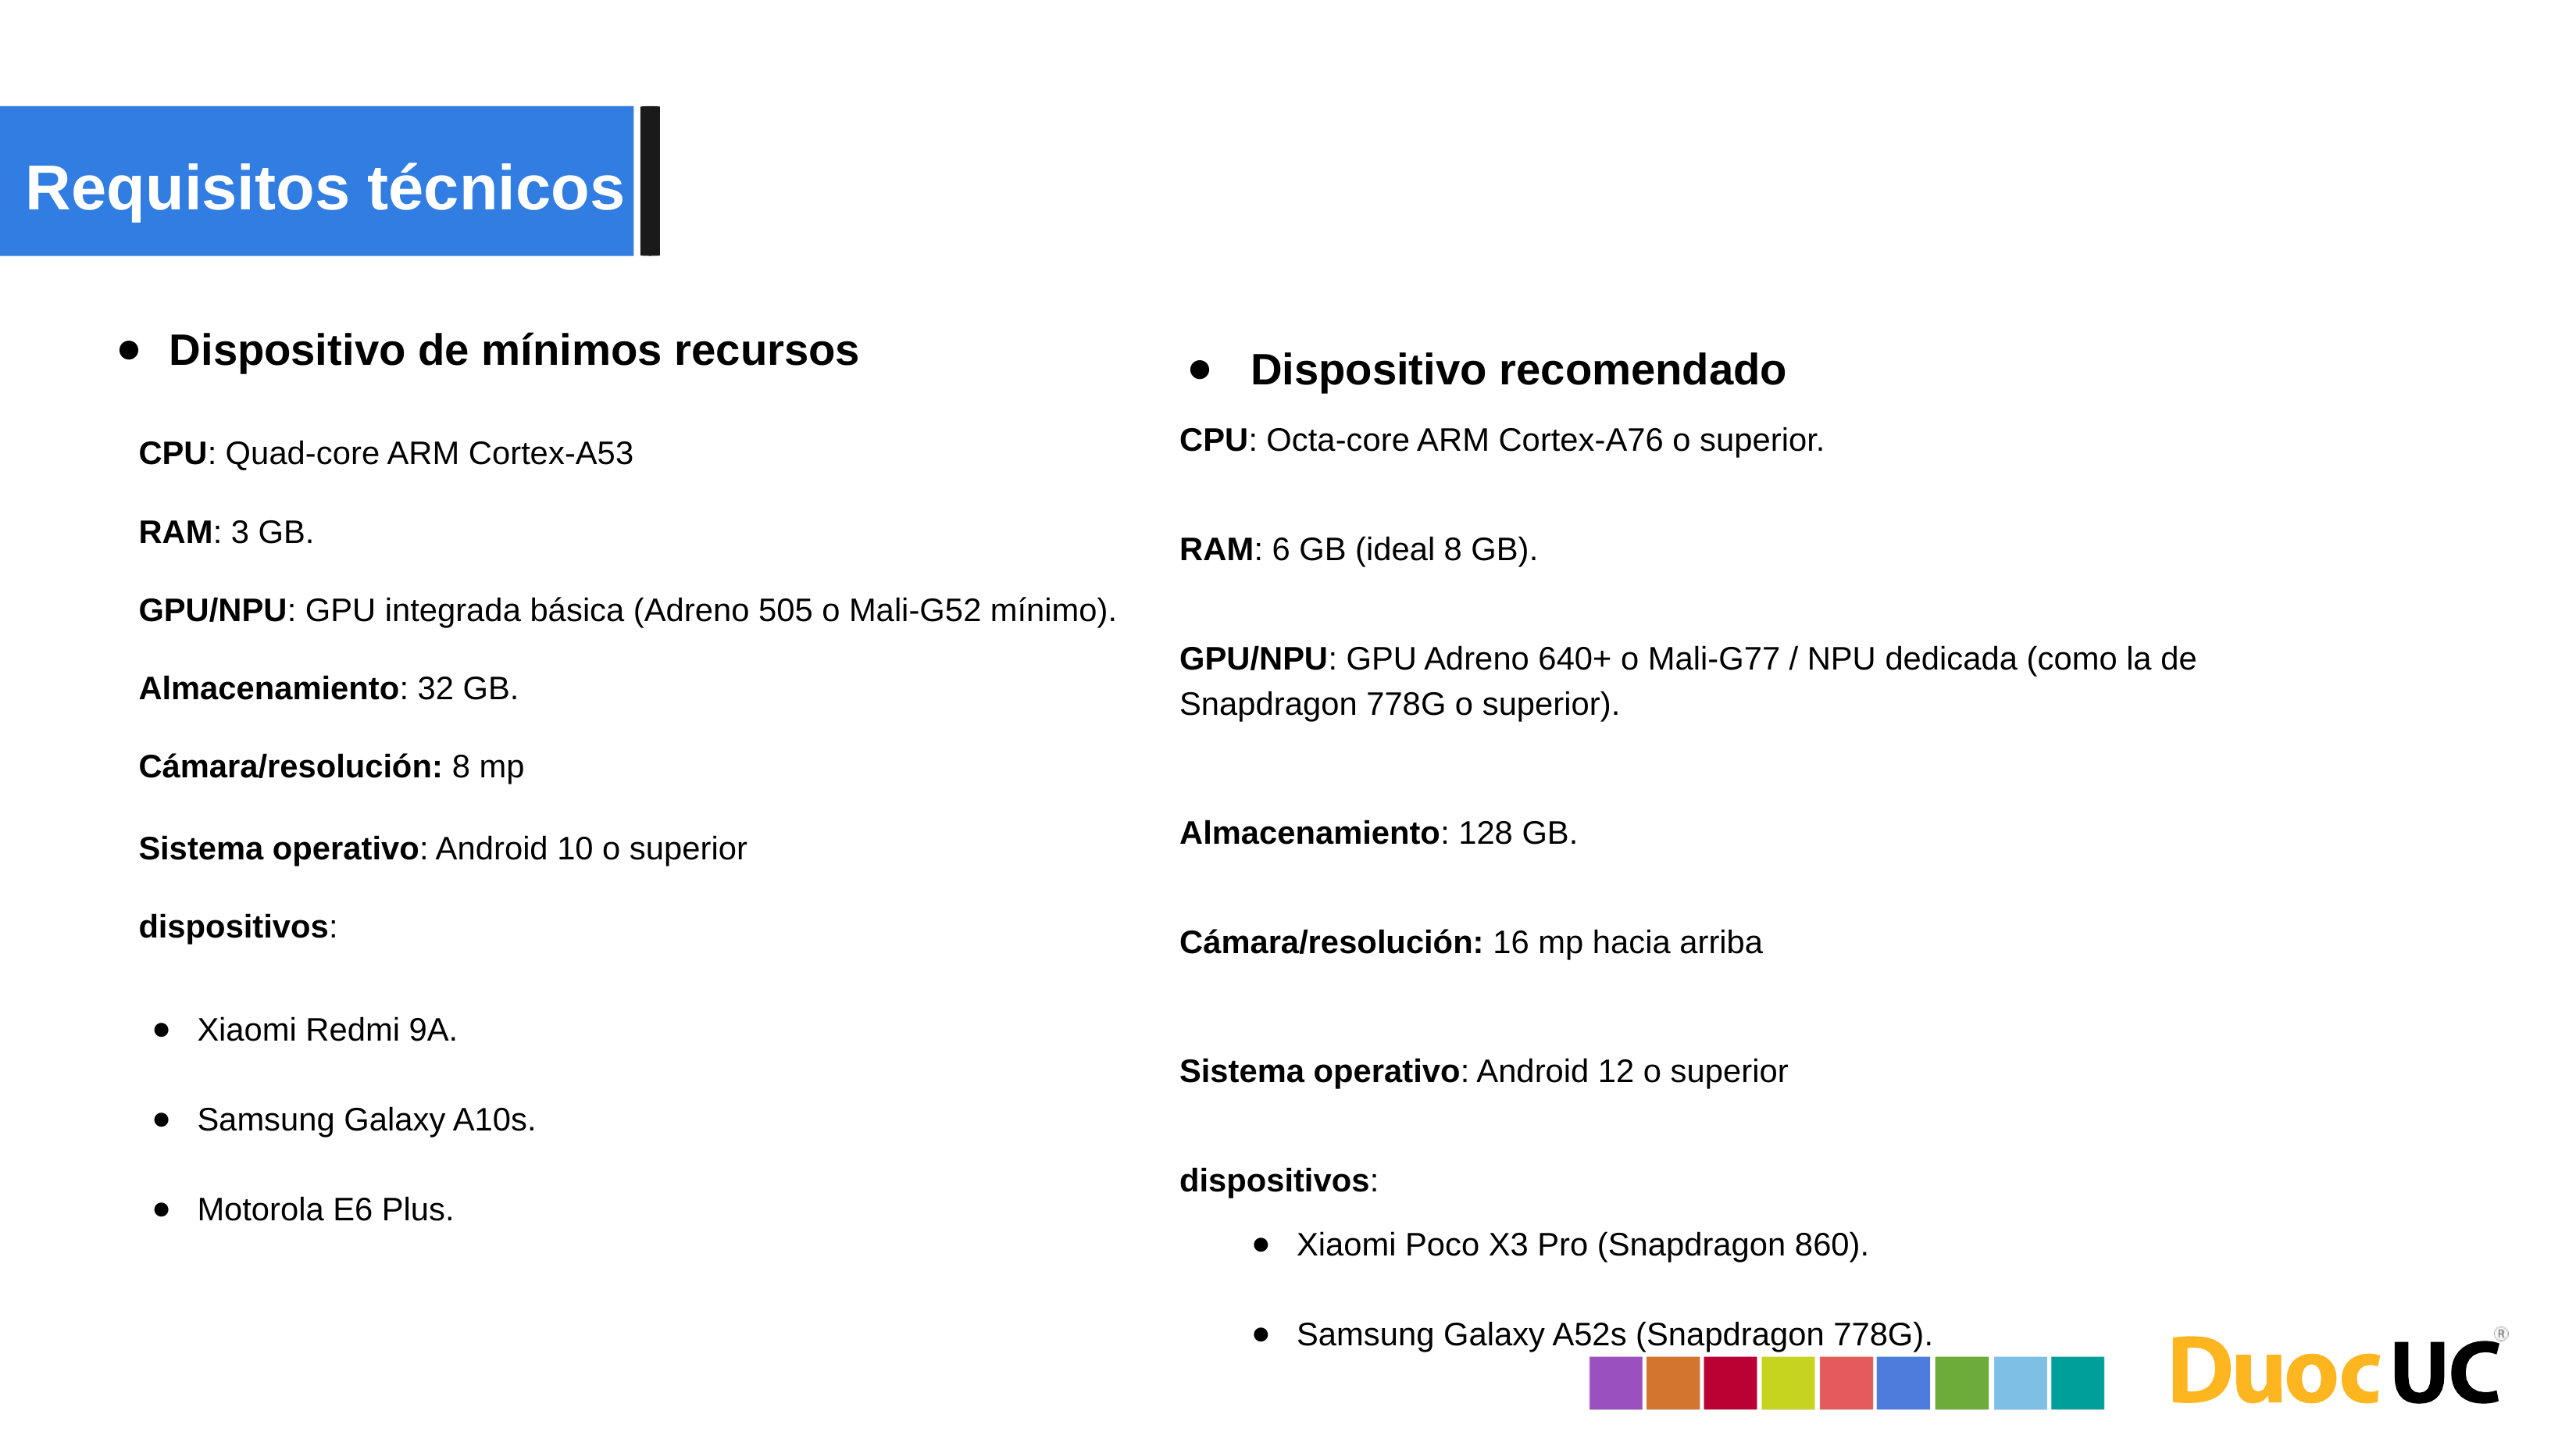

Requisitos técnicos
Dispositivo de mínimos recursos
 Dispositivo recomendado
CPU: Octa-core ARM Cortex-A76 o superior.
RAM: 6 GB (ideal 8 GB).
GPU/NPU: GPU Adreno 640+ o Mali-G77 / NPU dedicada (como la de Snapdragon 778G o superior).

Almacenamiento: 128 GB.
Cámara/resolución: 16 mp hacia arriba

Sistema operativo: Android 12 o superior
dispositivos:
Xiaomi Poco X3 Pro (Snapdragon 860).
Samsung Galaxy A52s (Snapdragon 778G).

CPU: Quad-core ARM Cortex-A53

RAM: 3 GB.
GPU/NPU: GPU integrada básica (Adreno 505 o Mali-G52 mínimo).
Almacenamiento: 32 GB.

Cámara/resolución: 8 mp

Sistema operativo: Android 10 o superior
dispositivos:
Xiaomi Redmi 9A.
Samsung Galaxy A10s.
Motorola E6 Plus.